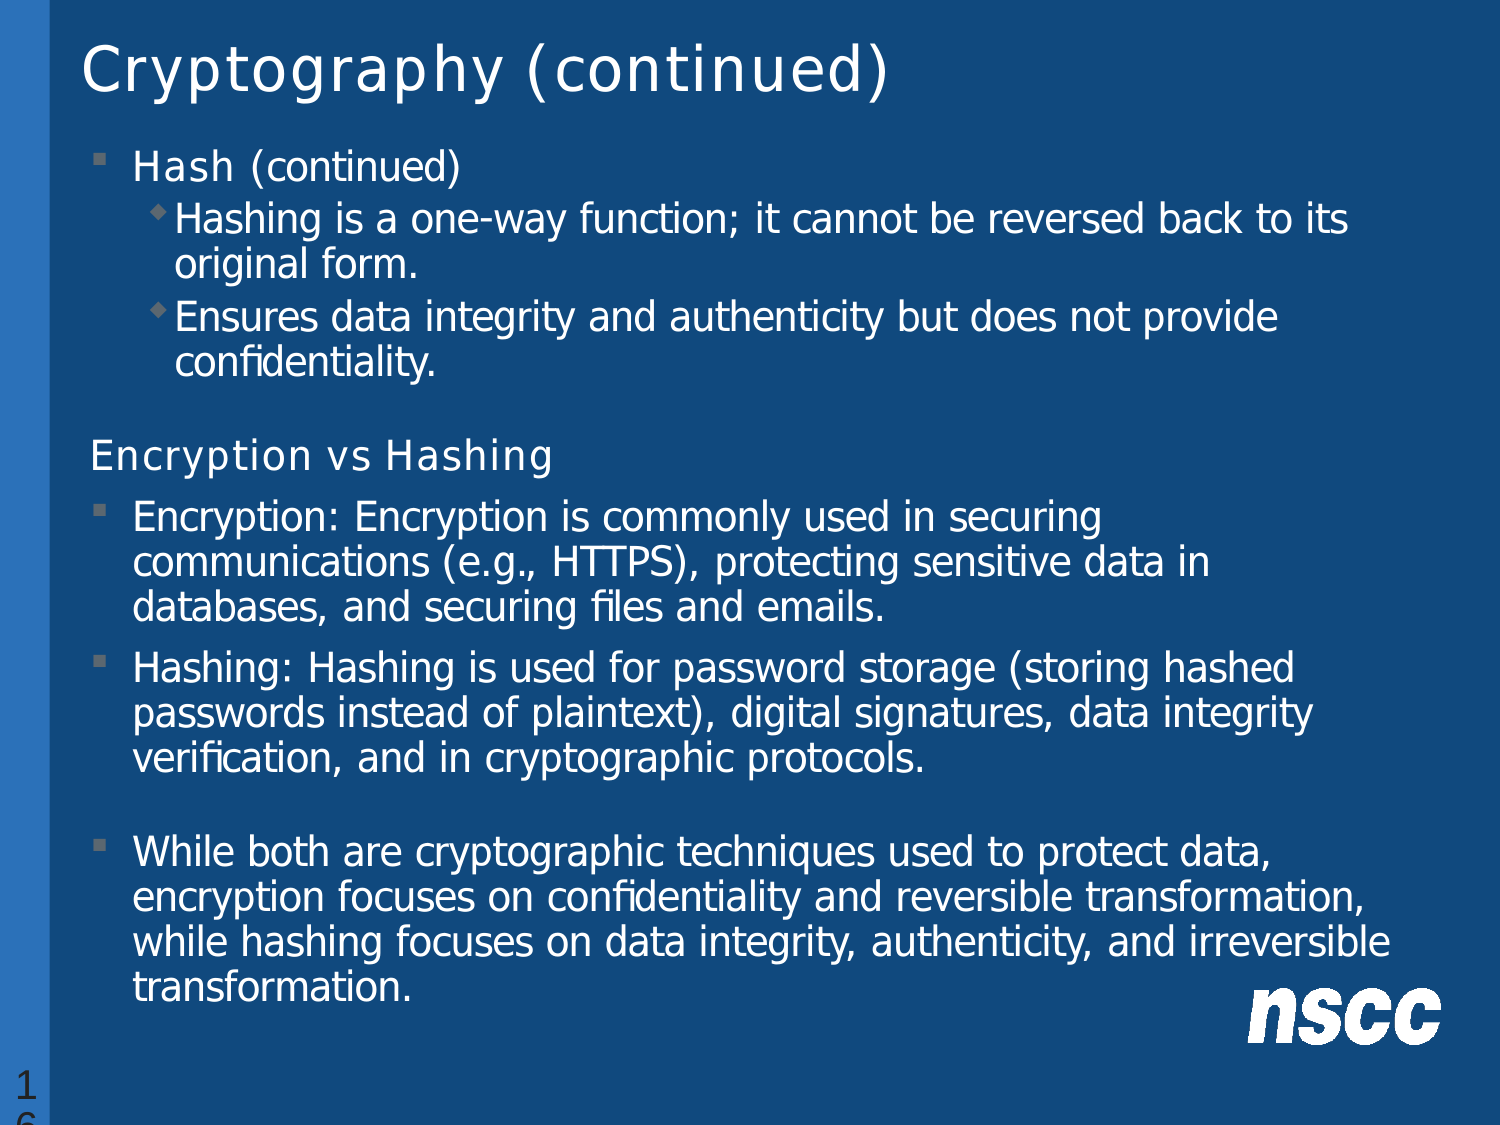

# Cryptography (continued)
Hash (continued)
Hashing is a one-way function; it cannot be reversed back to its original form.
Ensures data integrity and authenticity but does not provide confidentiality.

Encryption vs Hashing
Encryption: Encryption is commonly used in securing communications (e.g., HTTPS), protecting sensitive data in databases, and securing files and emails.
Hashing: Hashing is used for password storage (storing hashed passwords instead of plaintext), digital signatures, data integrity verification, and in cryptographic protocols.

While both are cryptographic techniques used to protect data, encryption focuses on confidentiality and reversible transformation, while hashing focuses on data integrity, authenticity, and irreversible transformation.
16